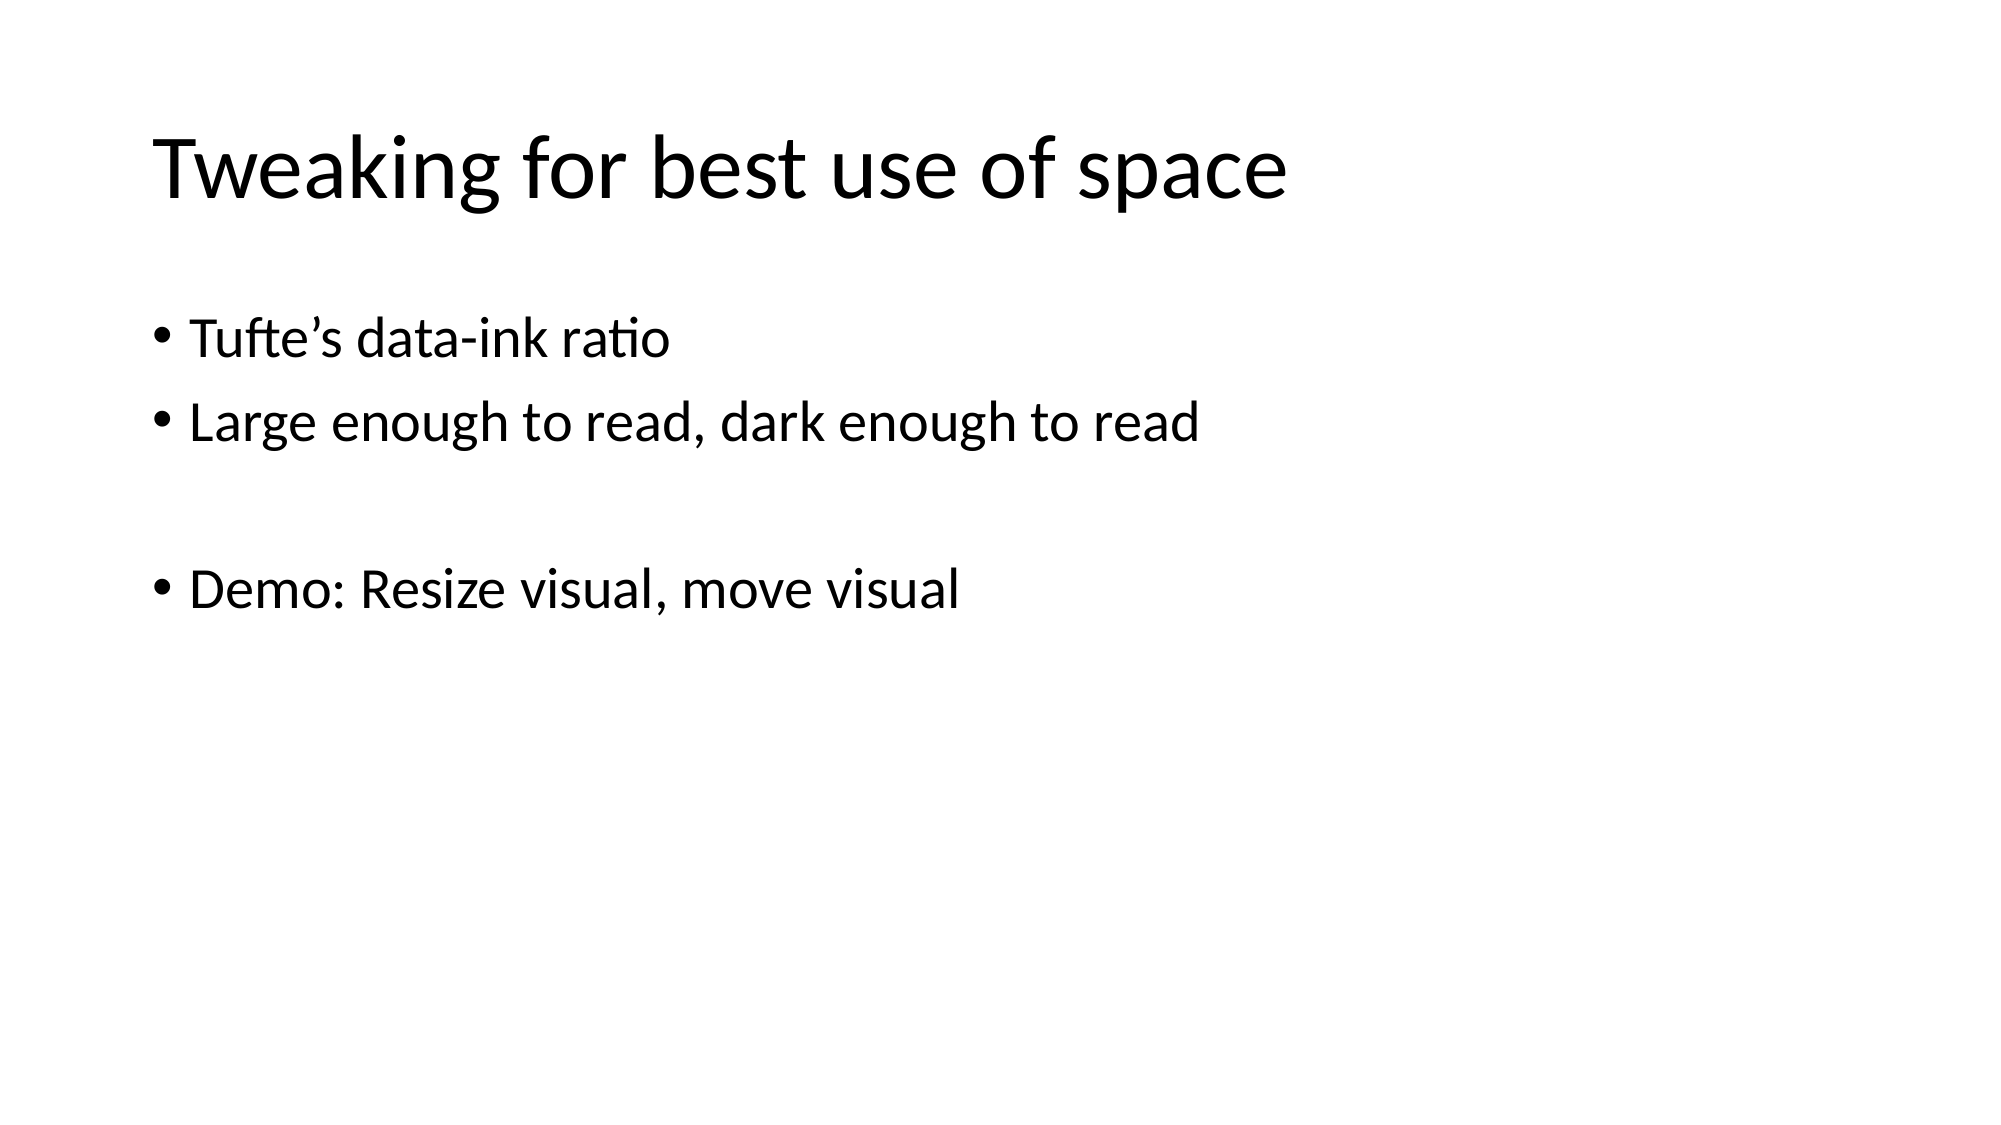

# Tweaking for best use of space
Tufte’s data-ink ratio
Large enough to read, dark enough to read

Demo: Resize visual, move visual